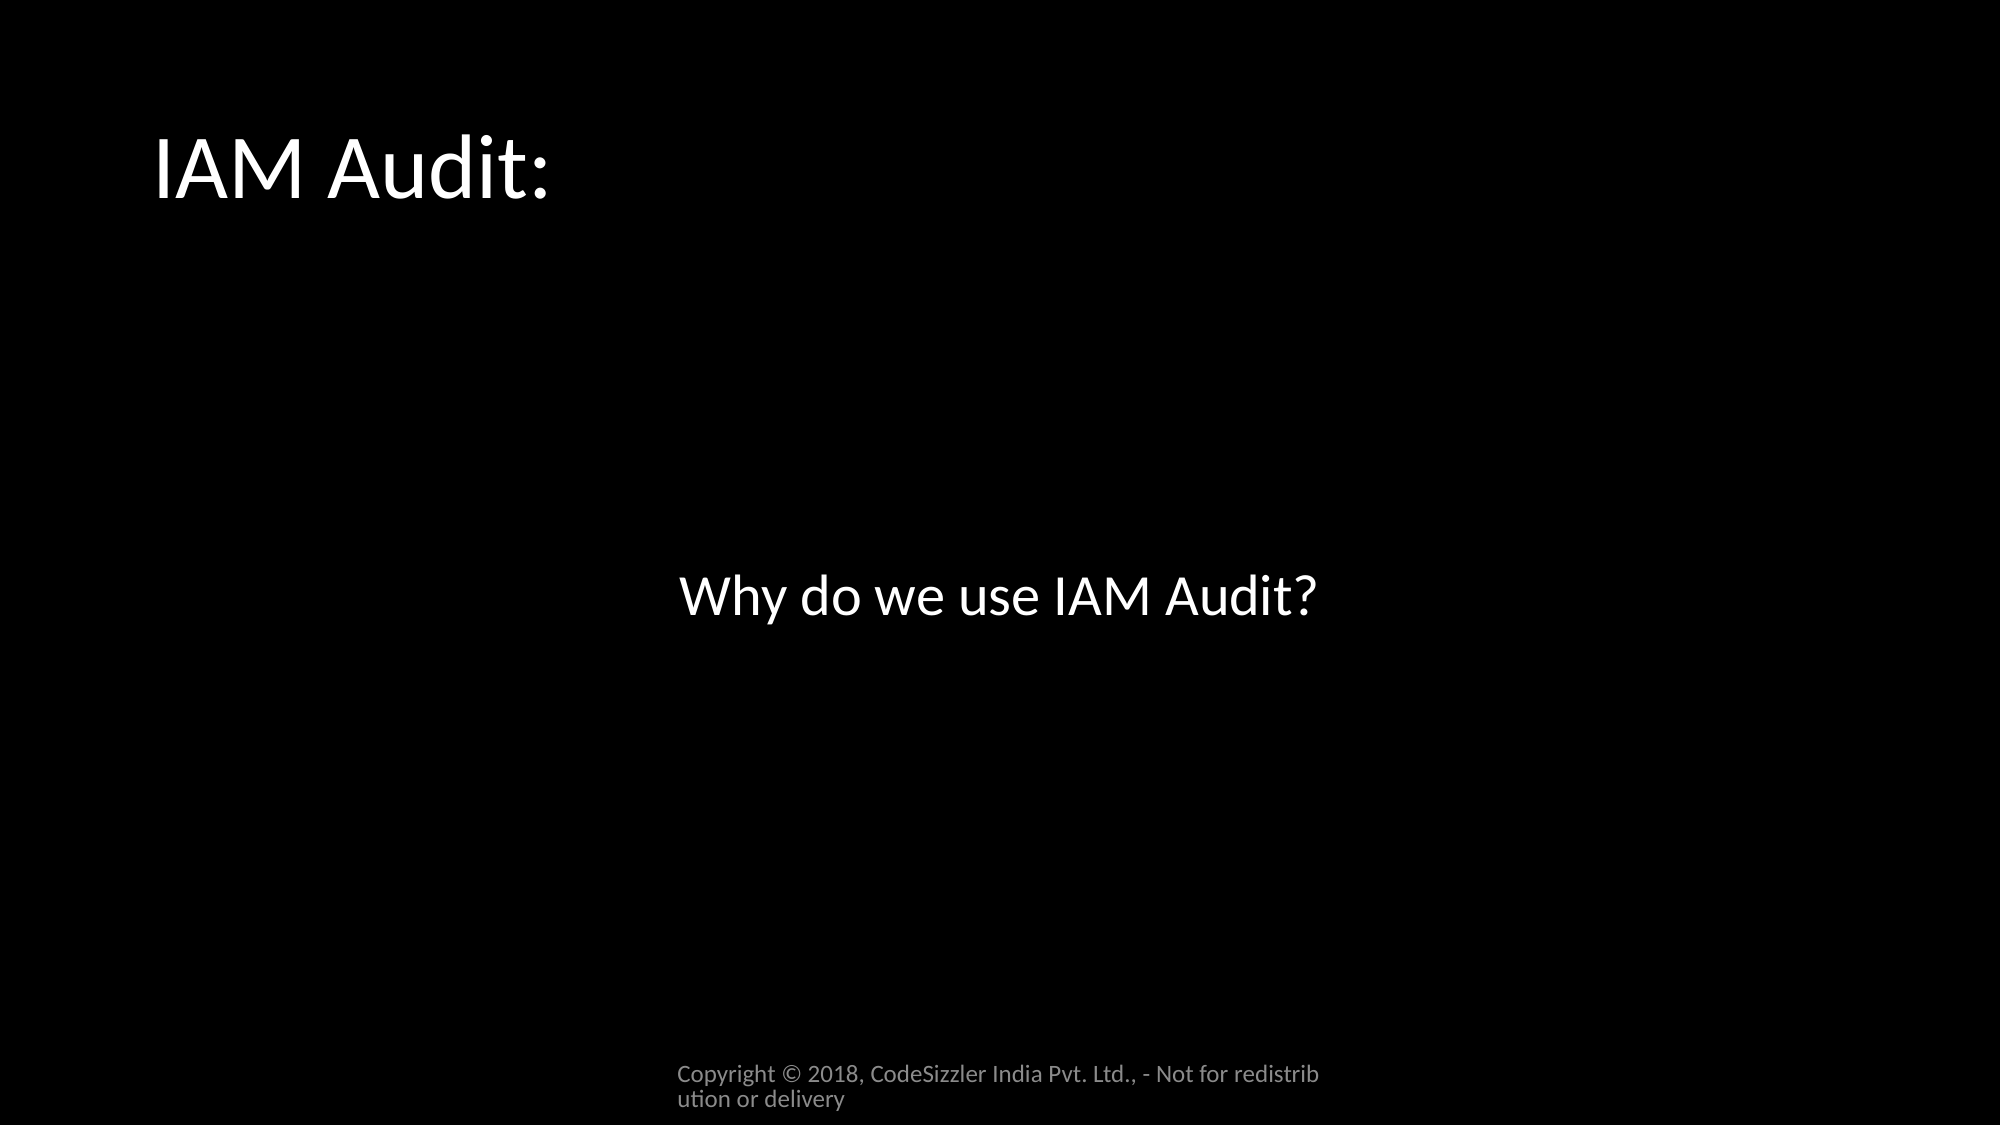

# IAM Audit:

Why do we use IAM Audit?
Copyright © 2018, CodeSizzler India Pvt. Ltd., - Not for redistribution or delivery